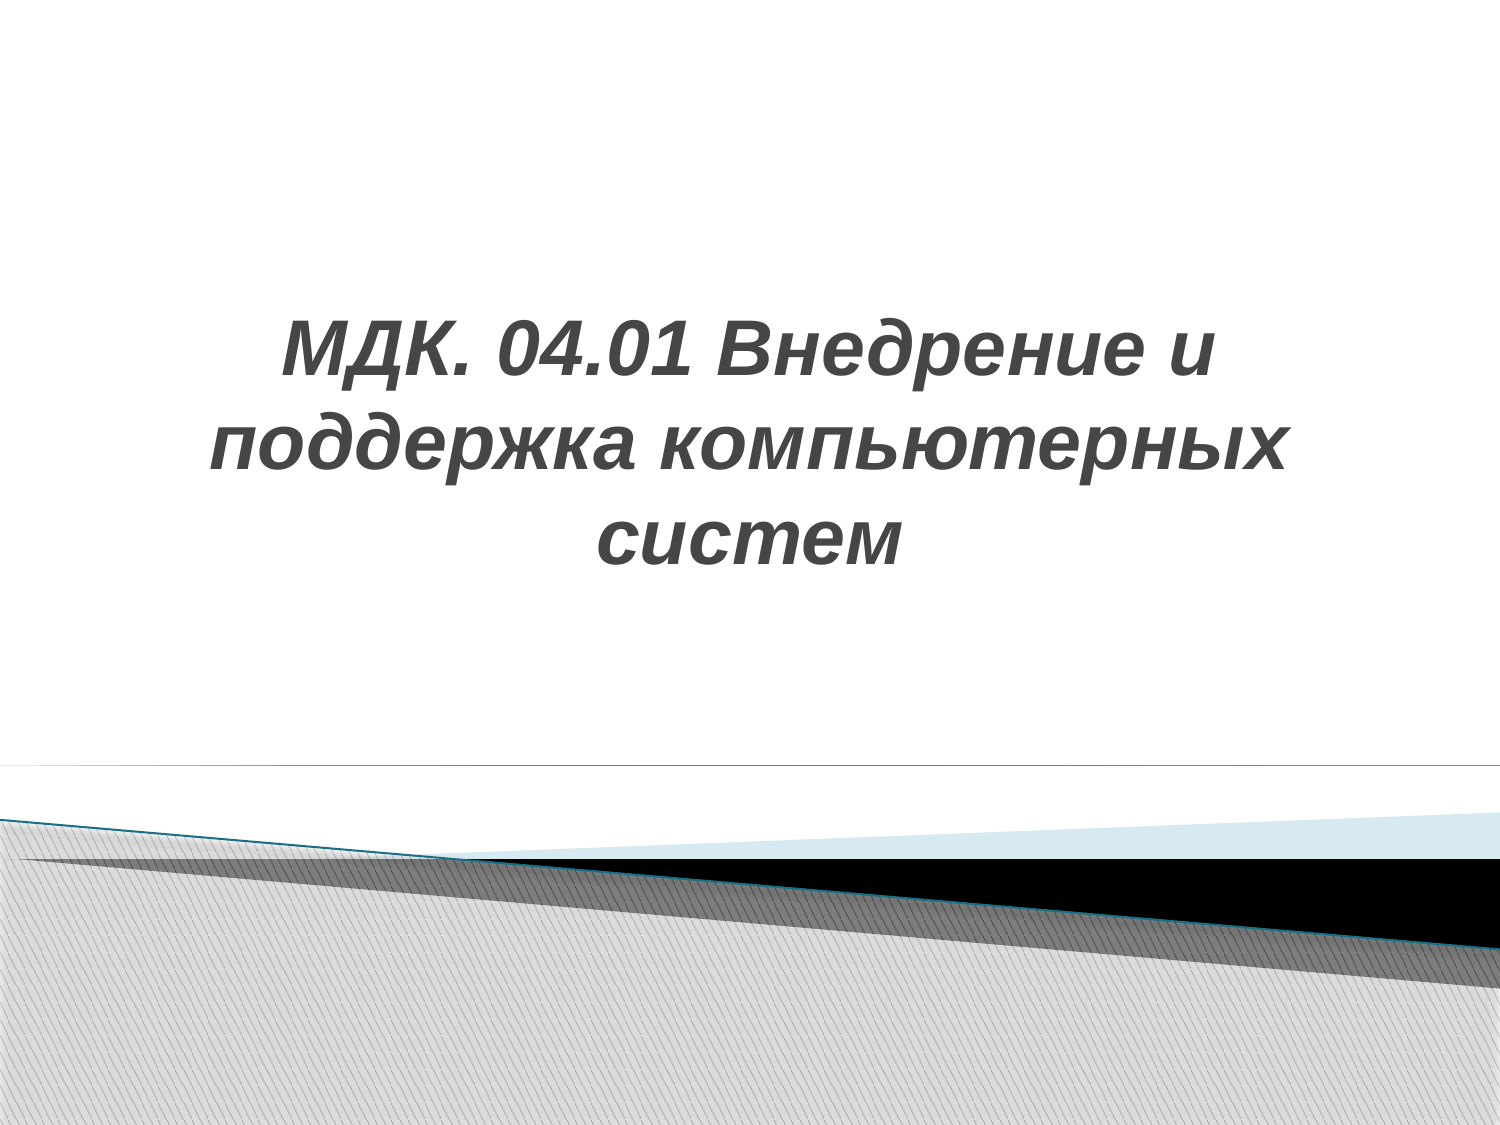

# МДК. 04.01 Внедрение и поддержка компьютерных систем